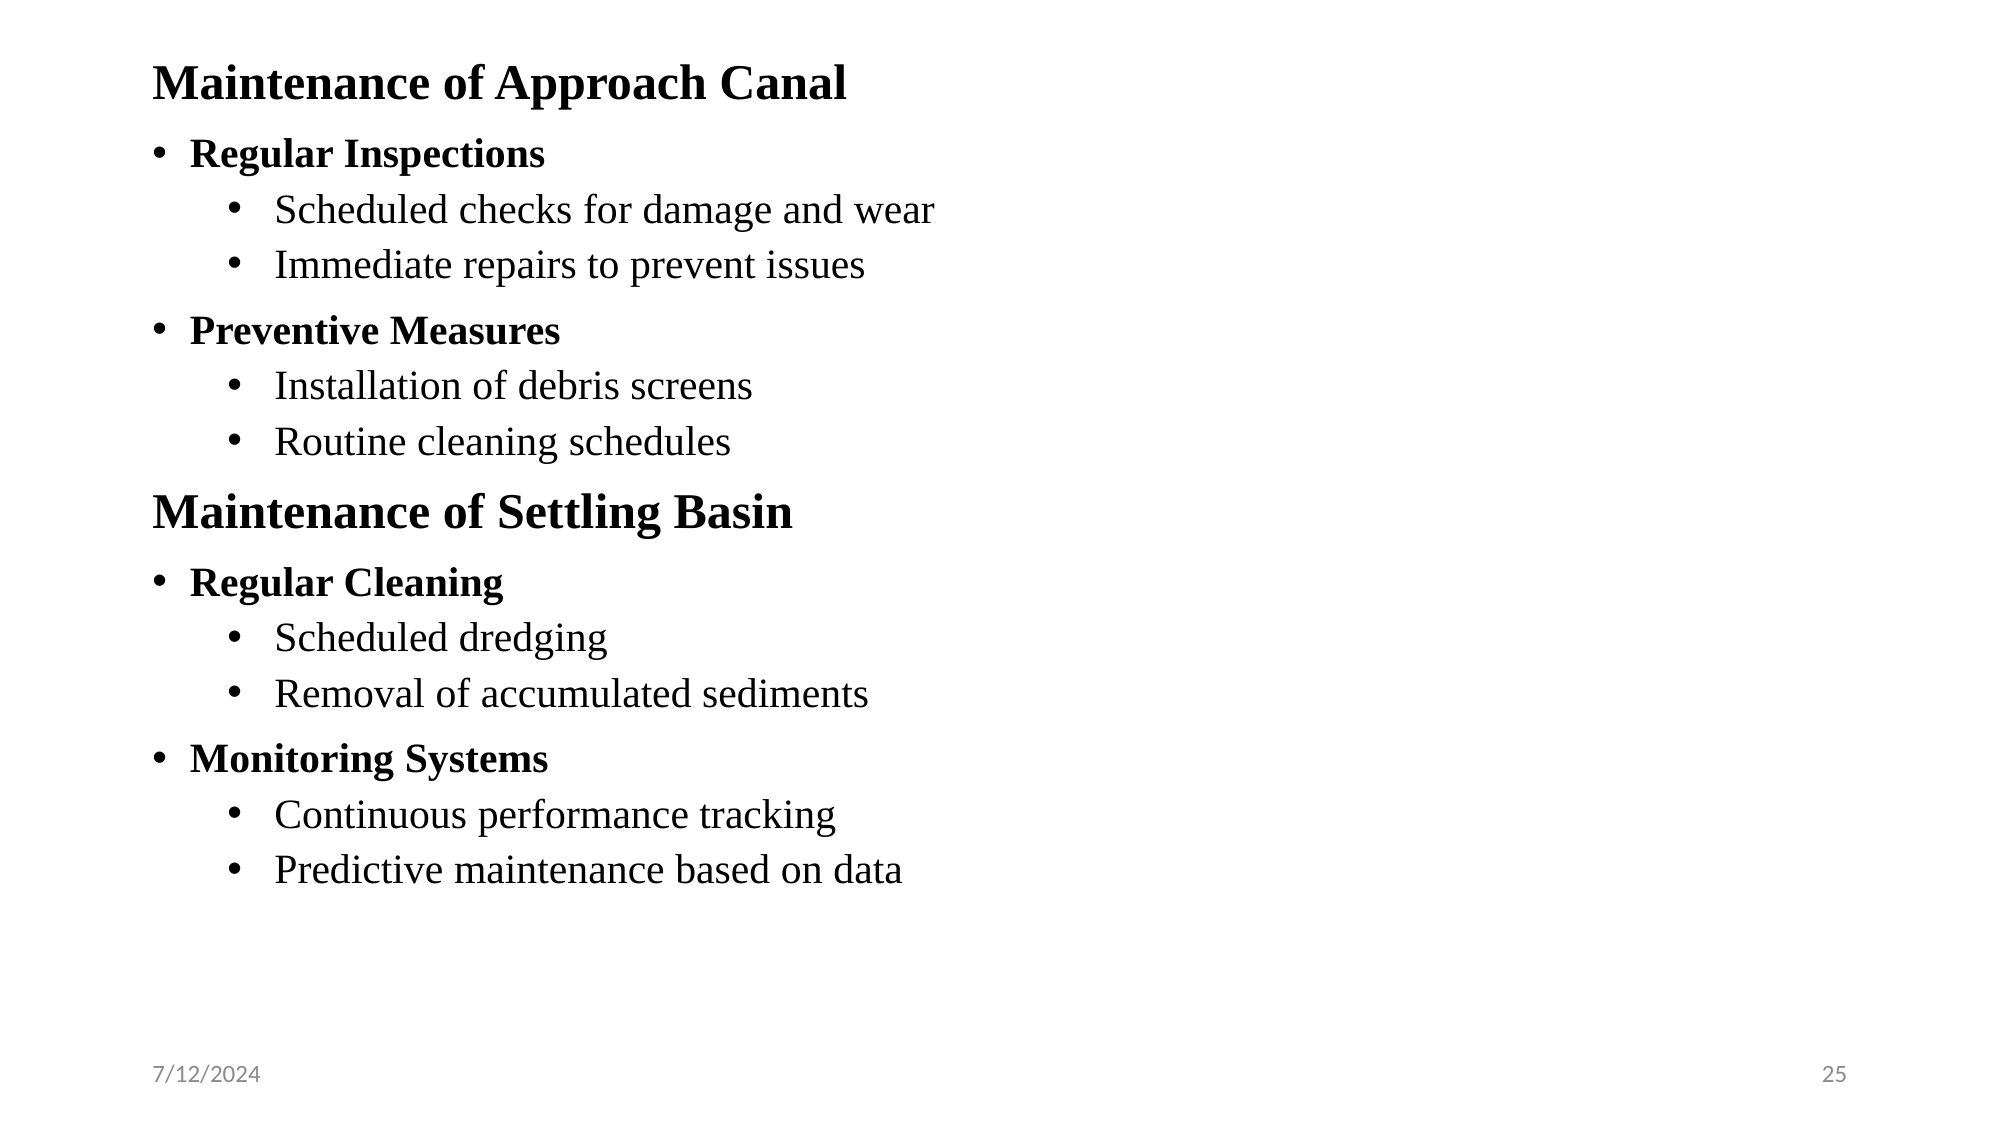

Maintenance of Approach Canal
Regular Inspections
Scheduled checks for damage and wear
Immediate repairs to prevent issues
Preventive Measures
Installation of debris screens
Routine cleaning schedules
Maintenance of Settling Basin
Regular Cleaning
Scheduled dredging
Removal of accumulated sediments
Monitoring Systems
Continuous performance tracking
Predictive maintenance based on data

7/12/2024
25